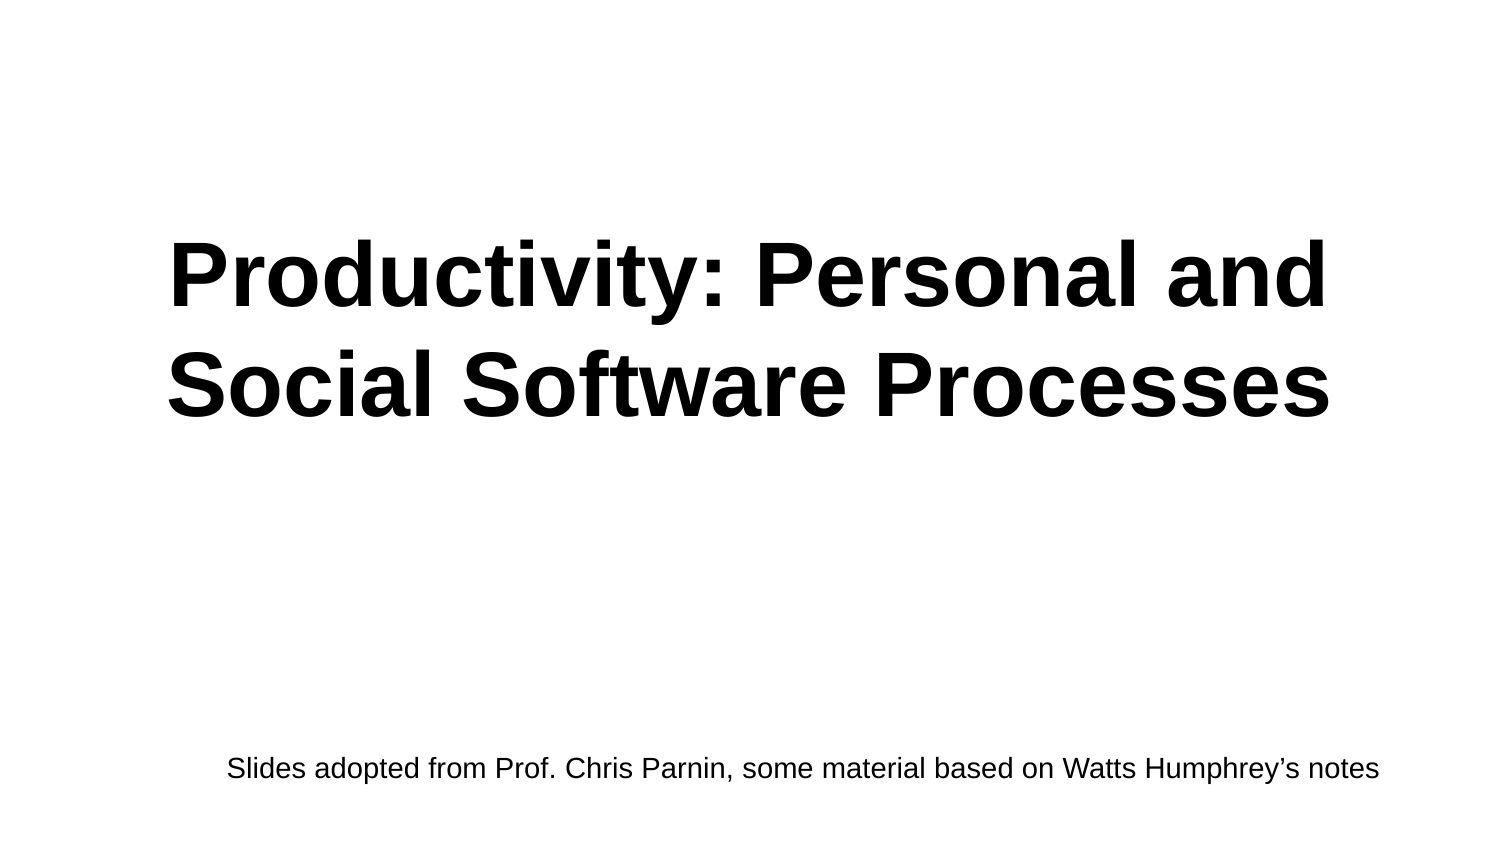

# Productivity: Personal and Social Software Processes
Slides adopted from Prof. Chris Parnin, some material based on Watts Humphrey’s notes